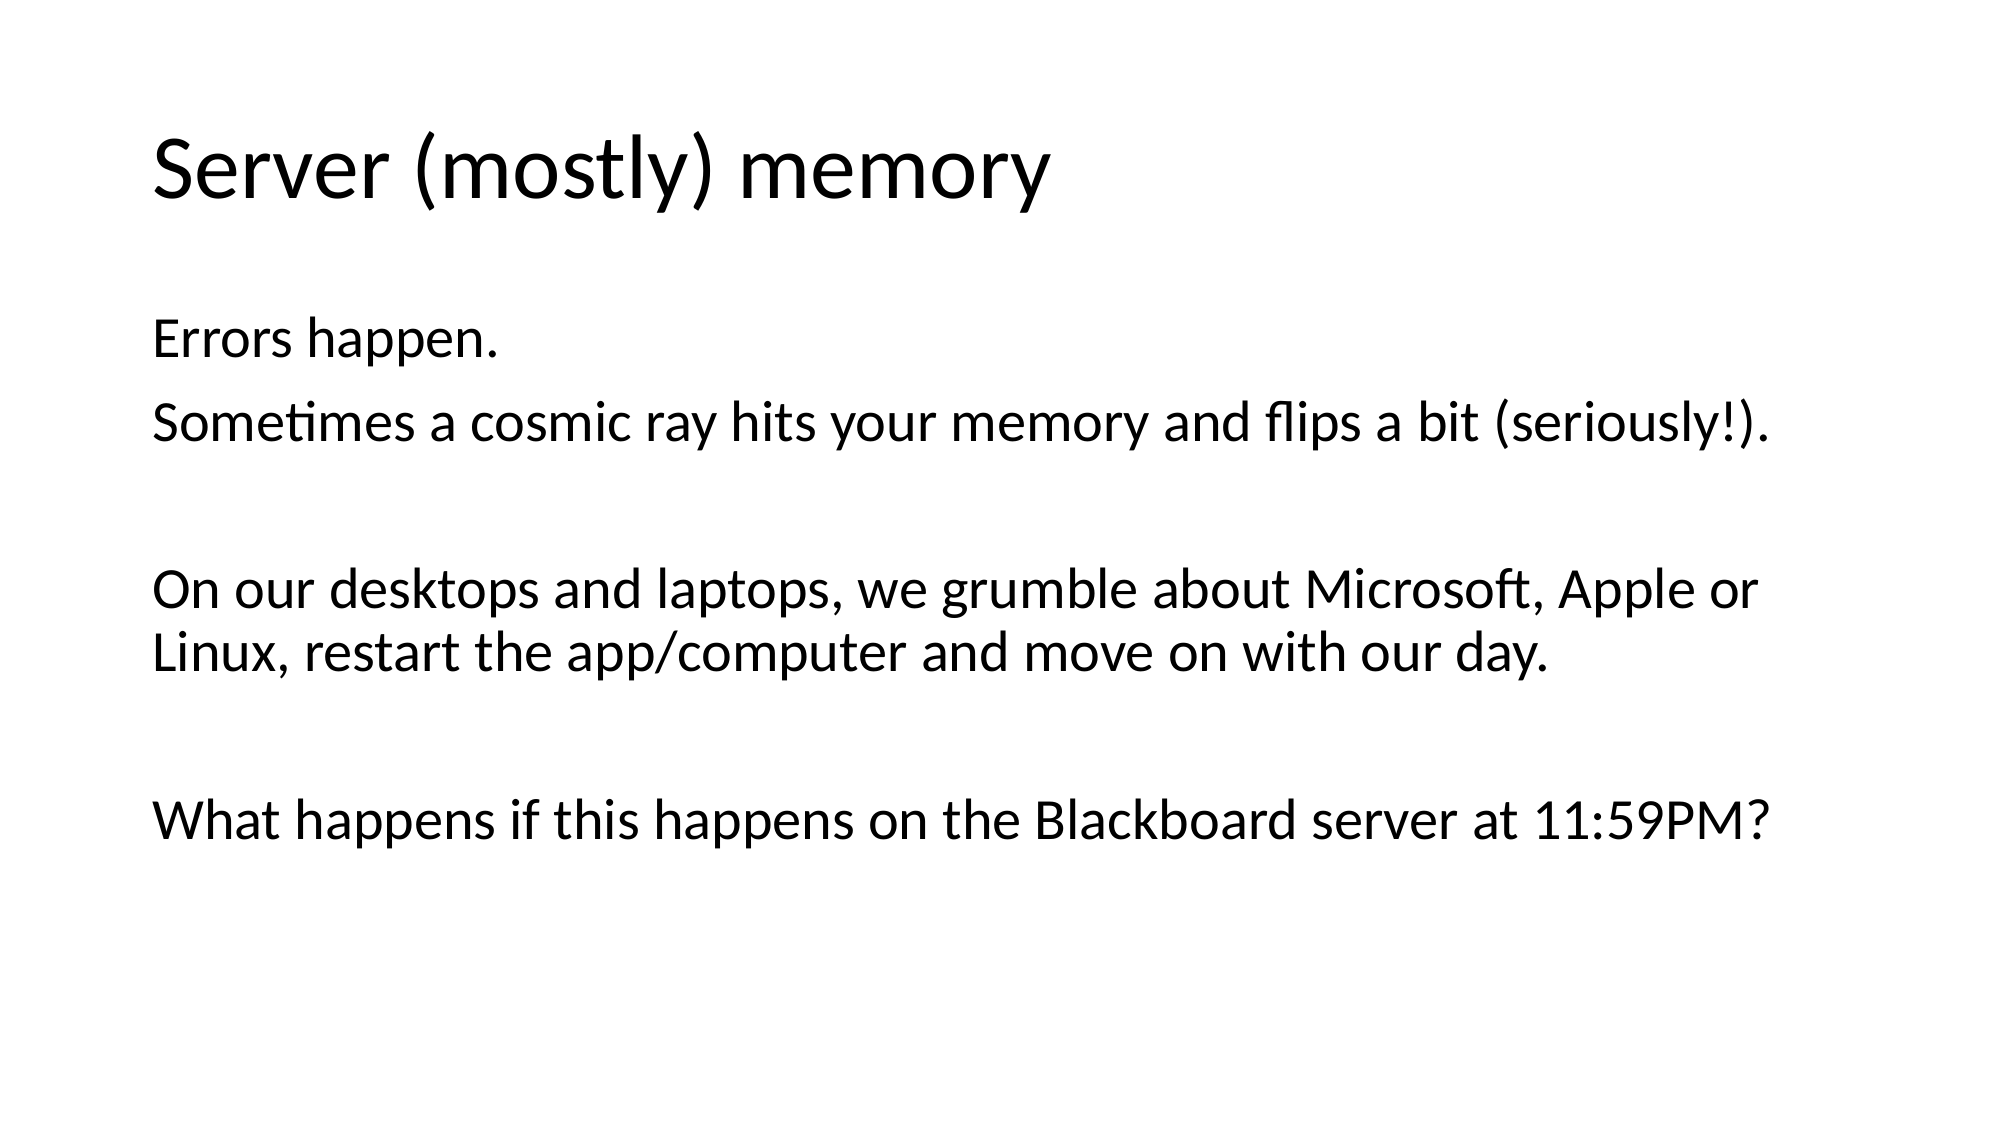

# Server (mostly) memory
Errors happen.
Sometimes a cosmic ray hits your memory and flips a bit (seriously!).

On our desktops and laptops, we grumble about Microsoft, Apple or Linux, restart the app/computer and move on with our day.

What happens if this happens on the Blackboard server at 11:59PM?